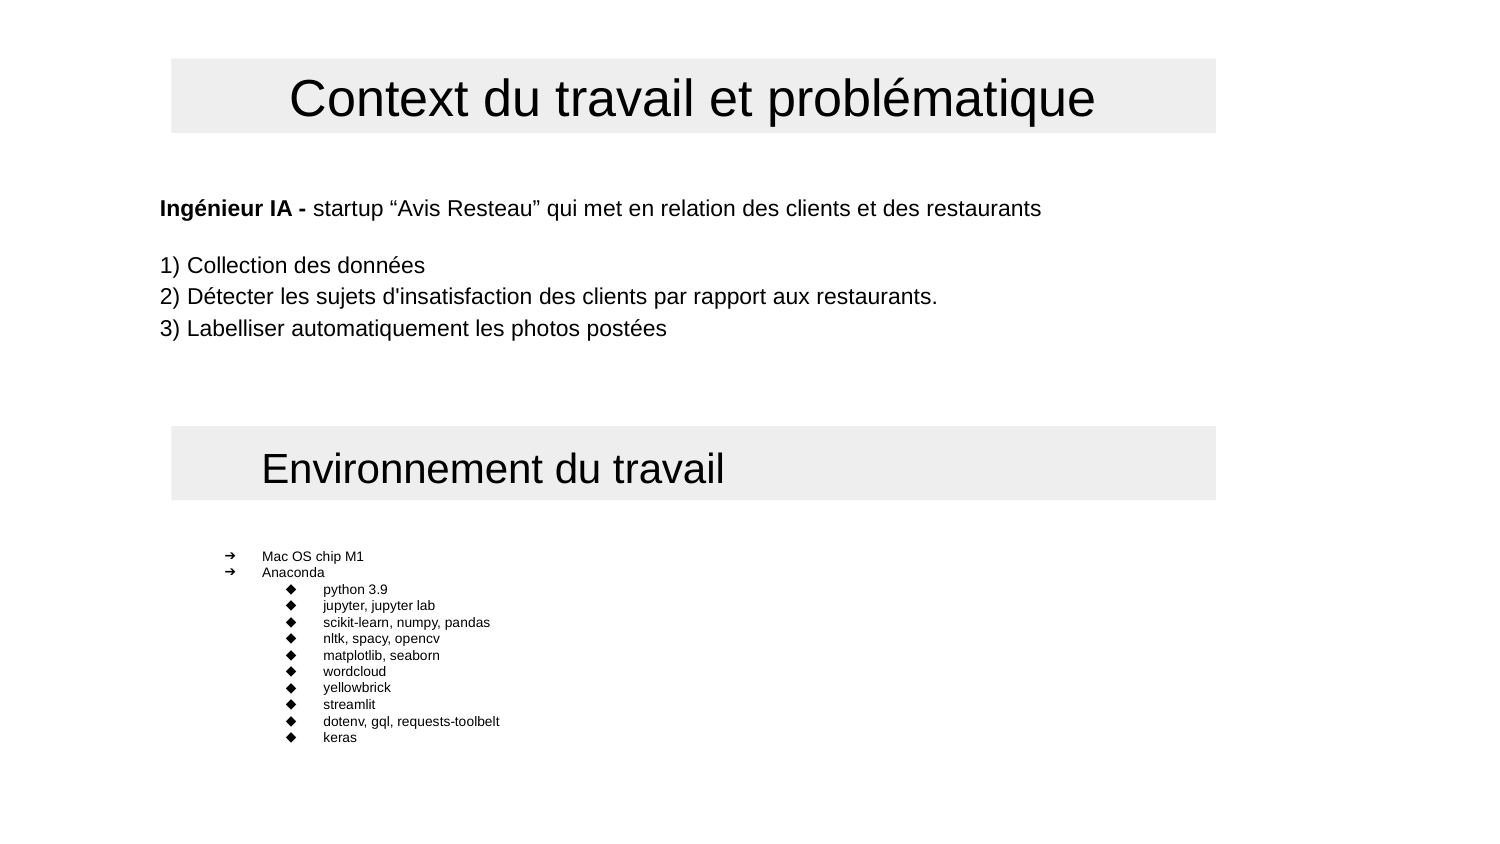

Context du travail et problématique
Ingénieur IA - startup “Avis Resteau” qui met en relation des clients et des restaurants
1) Collection des données
2) Détecter les sujets d'insatisfaction des clients par rapport aux restaurants.
3) Labelliser automatiquement les photos postées
Environnement du travail
Mac OS chip M1
Anaconda
python 3.9
jupyter, jupyter lab
scikit-learn, numpy, pandas
nltk, spacy, opencv
matplotlib, seaborn
wordcloud
yellowbrick
streamlit
dotenv, gql, requests-toolbelt
keras